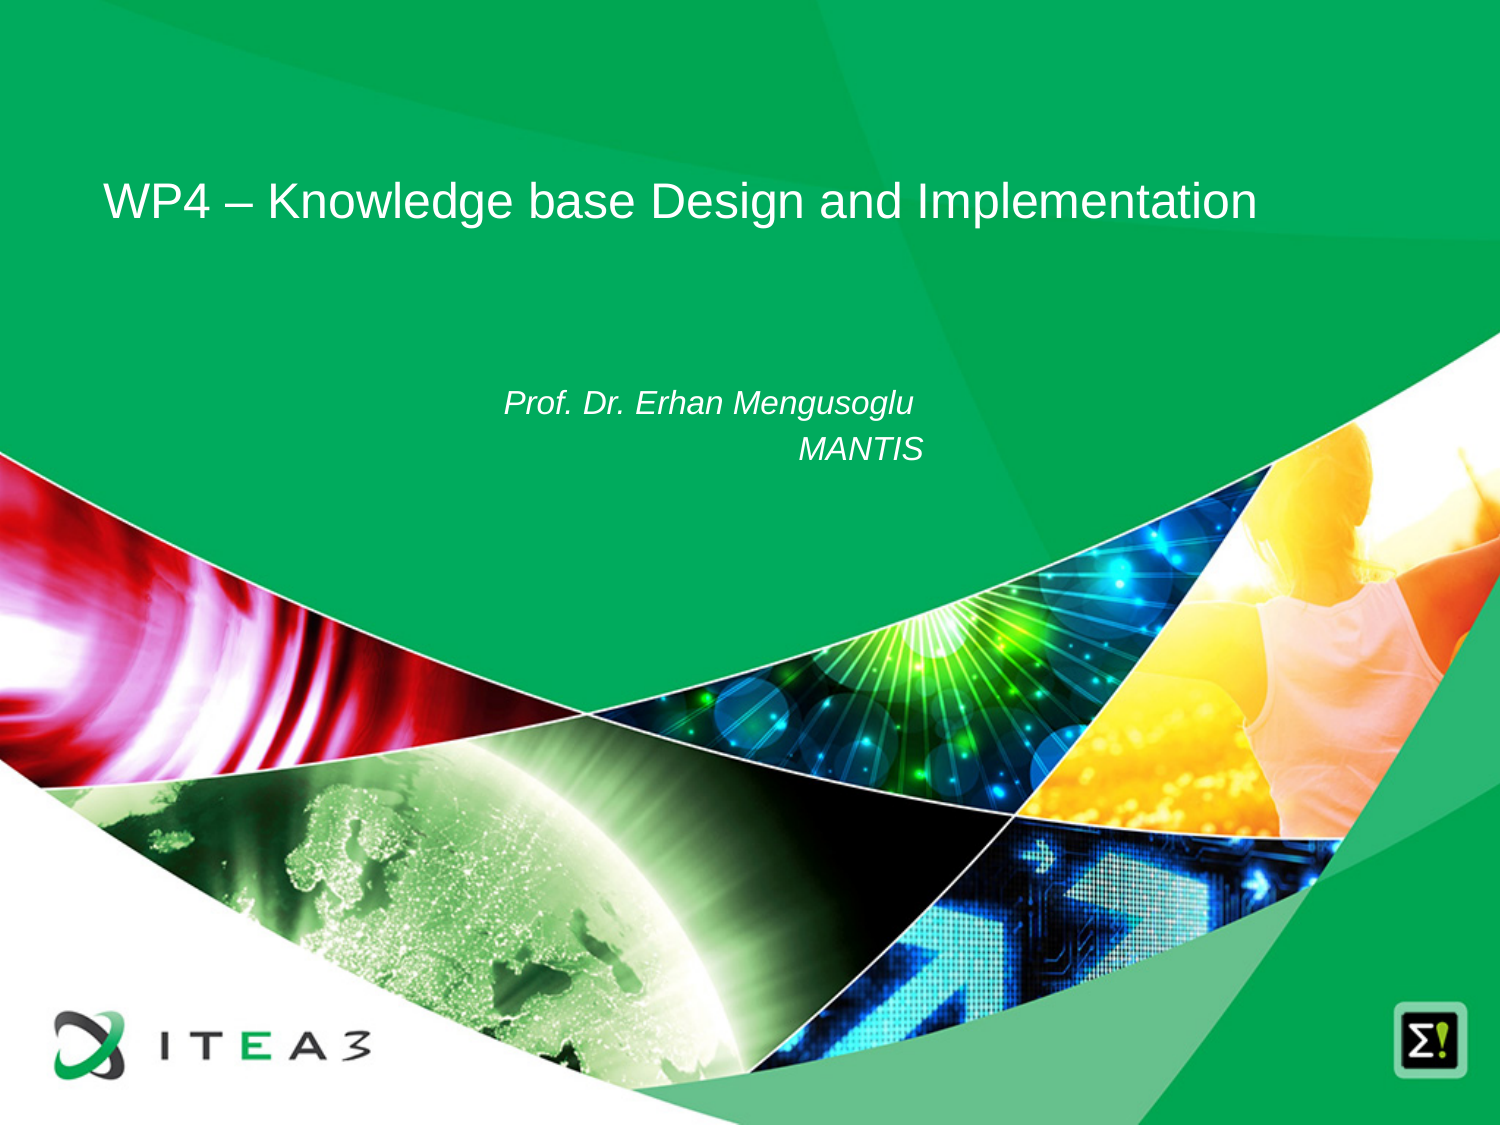

WP4 – Knowledge base Design and Implementation
Prof. Dr. Erhan Mengusoglu
MANTIS